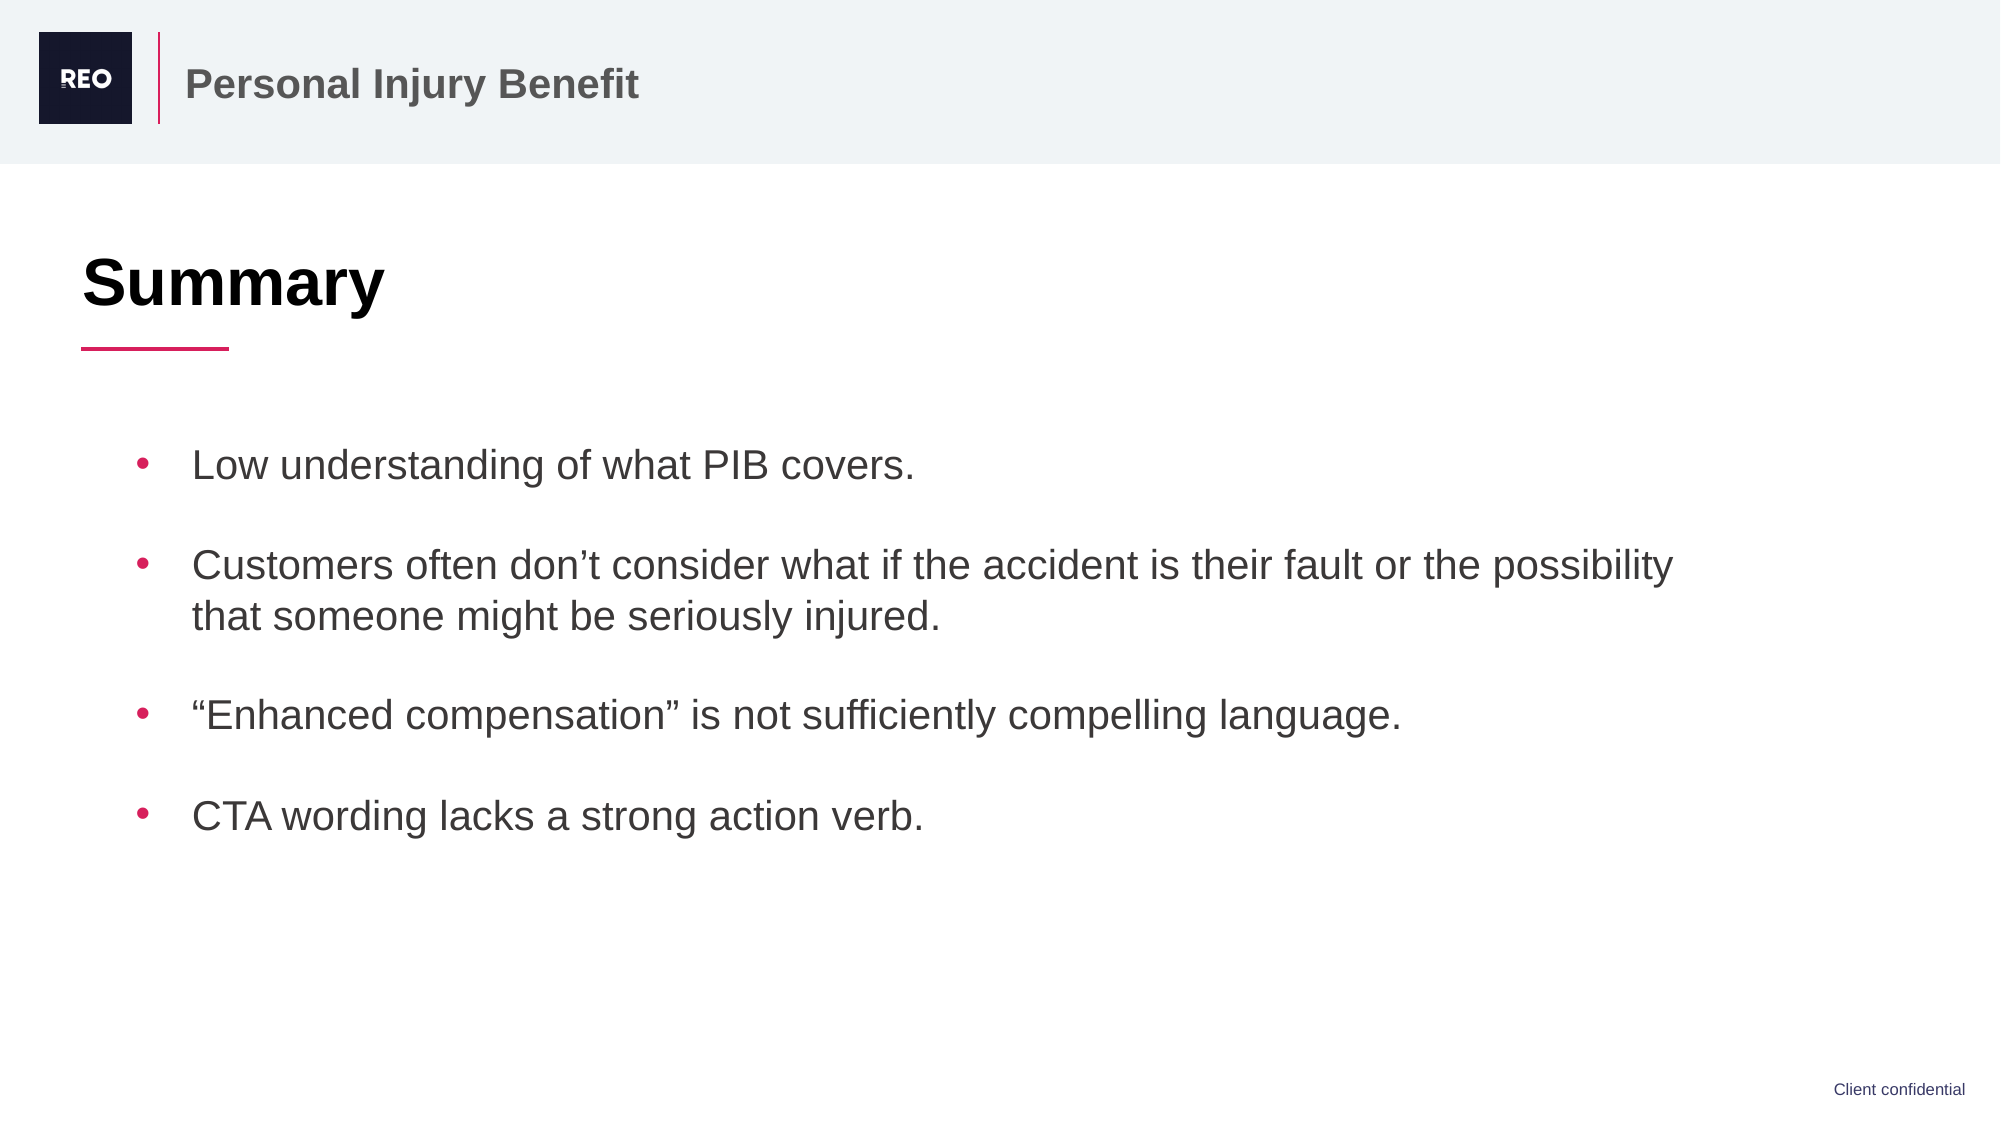

Personal Injury Benefit
Summary
Low understanding of what PIB covers.

Customers often don’t consider what if the accident is their fault or the possibility that someone might be seriously injured.

“Enhanced compensation” is not sufficiently compelling language.

CTA wording lacks a strong action verb.